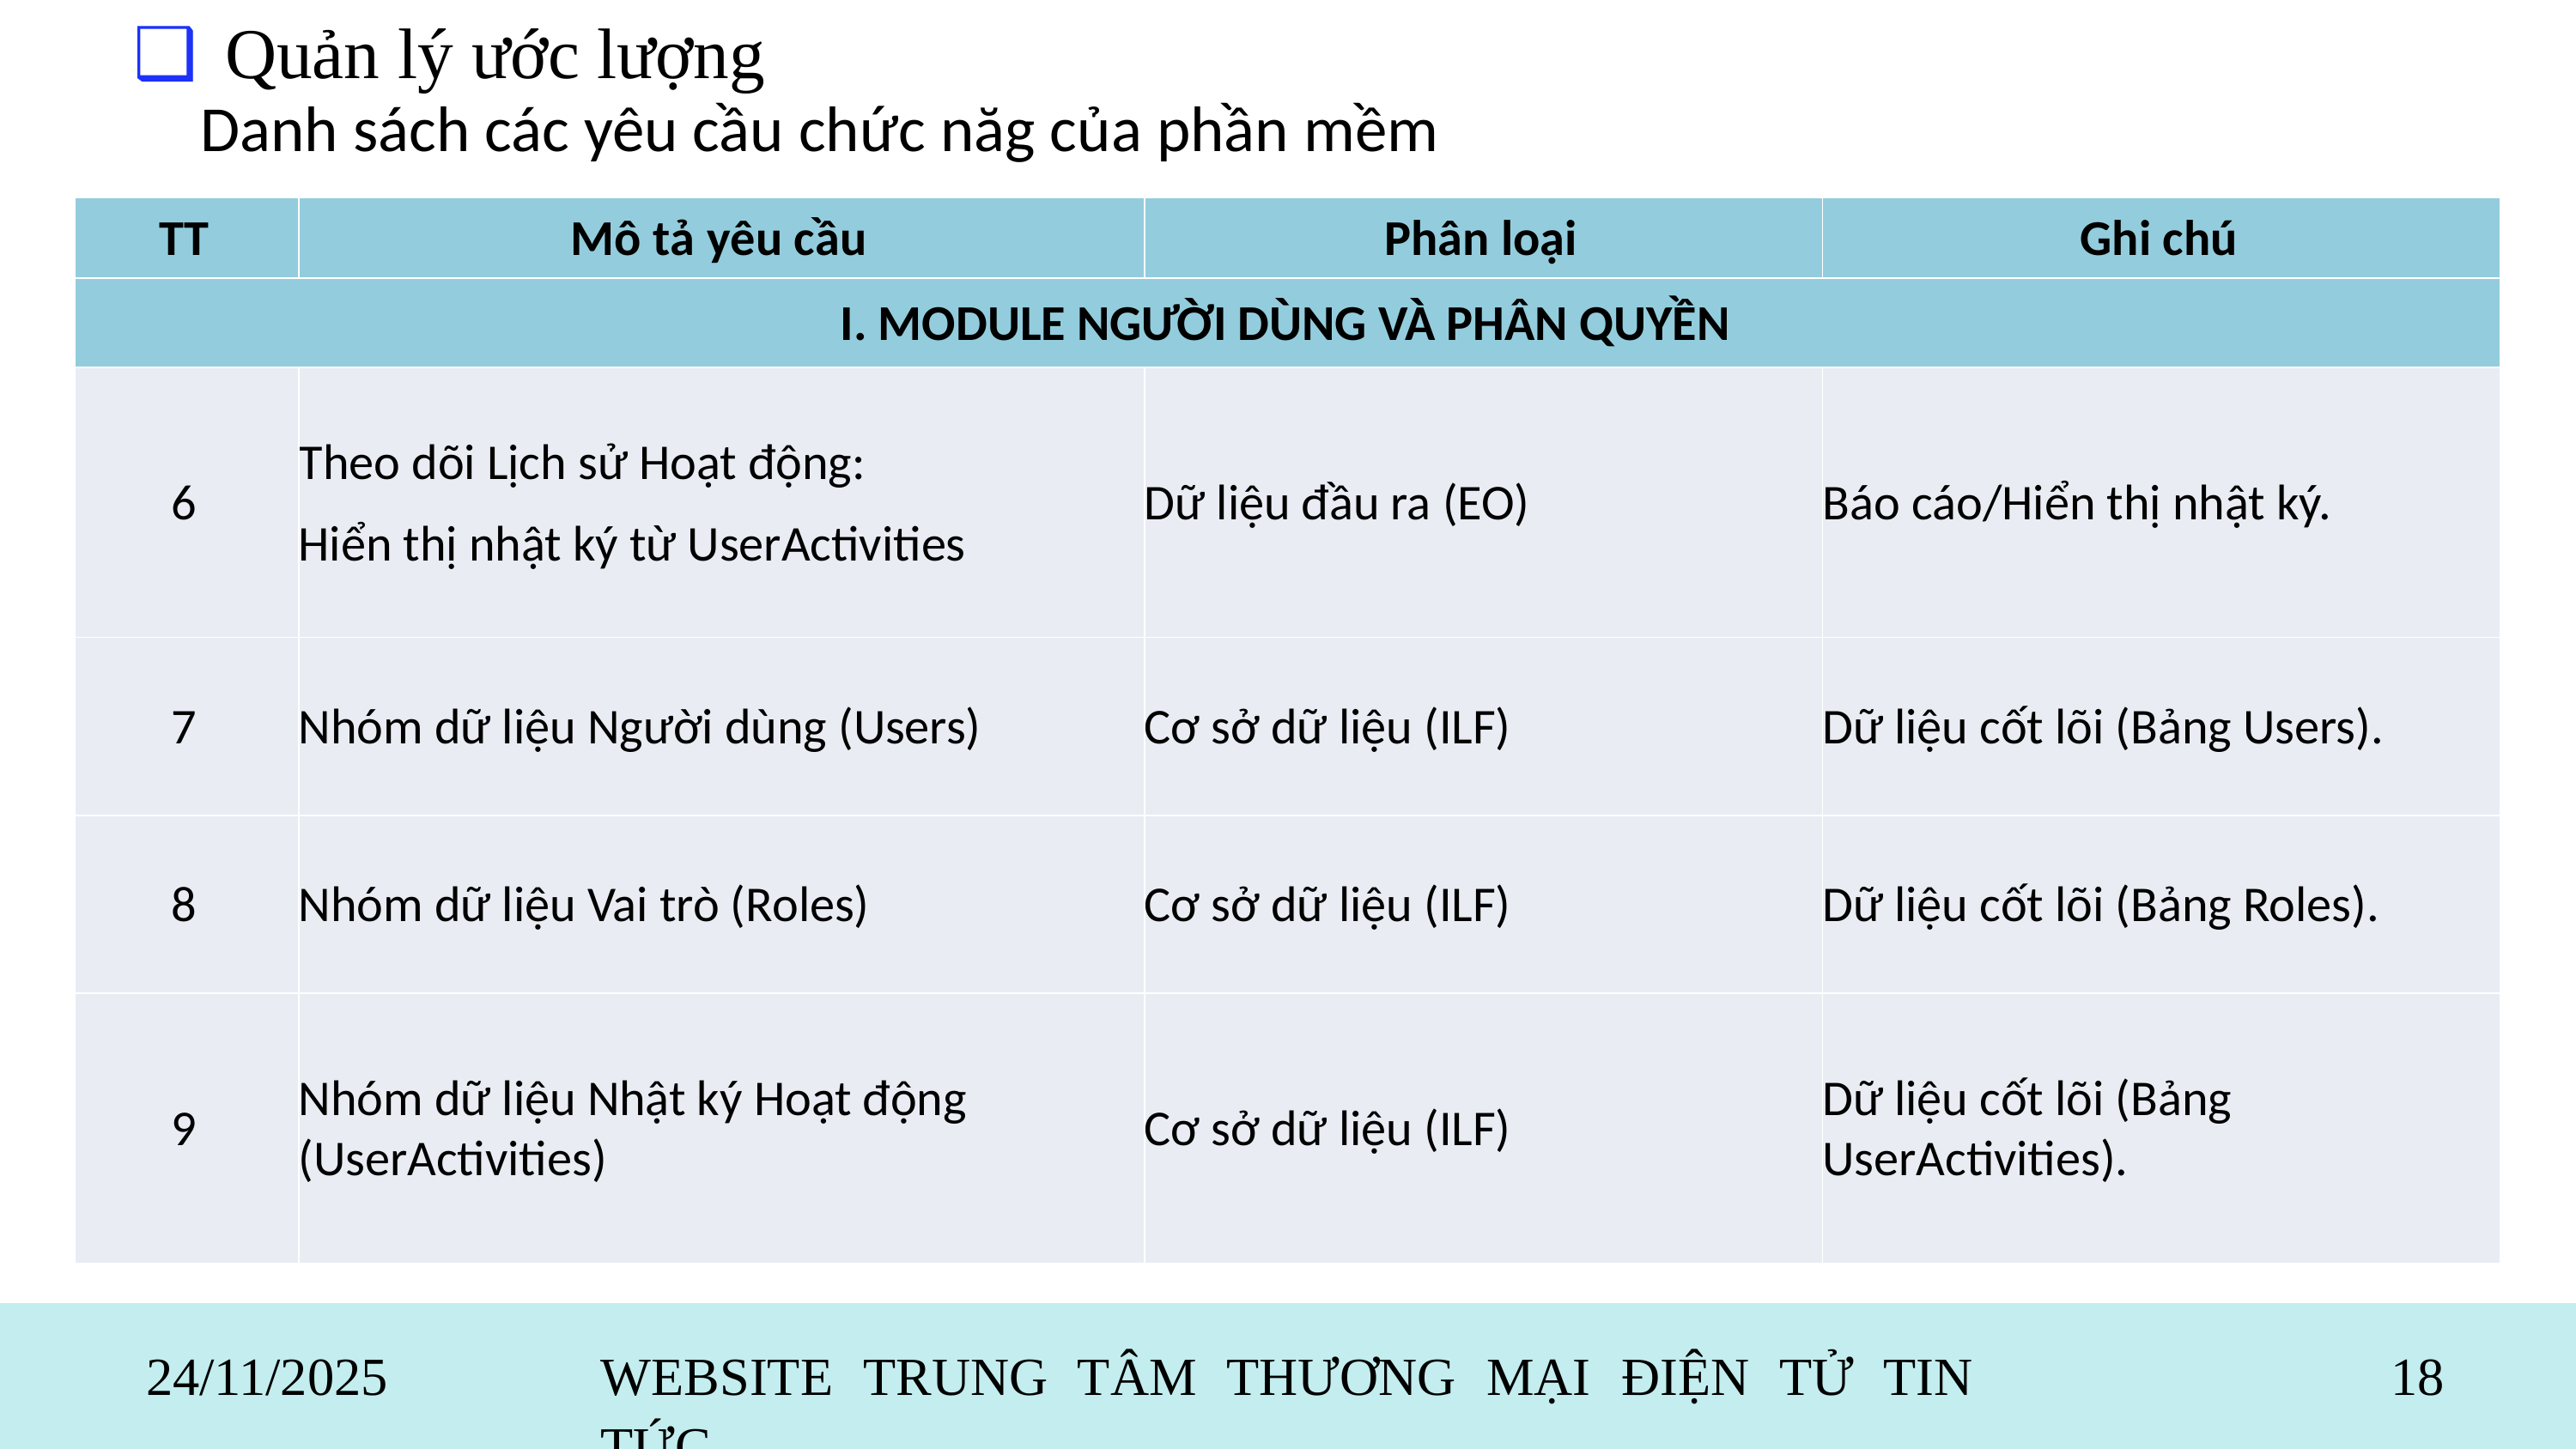

❑
Quản lý ước lượng
Danh sách các yêu cầu chức năg của phần mềm
| TT | Mô tả yêu cầu | Phân loại | Ghi chú |
| --- | --- | --- | --- |
| I. MODULE NGƯỜI DÙNG VÀ PHÂN QUYỀN |  |  |  |
| 6 | Theo dõi Lịch sử Hoạt động: Hiển thị nhật ký từ UserActivities | Dữ liệu đầu ra (EO) | Báo cáo/Hiển thị nhật ký. |
| 7 | Nhóm dữ liệu Người dùng (Users) | Cơ sở dữ liệu (ILF) | Dữ liệu cốt lõi (Bảng Users). |
| 8 | Nhóm dữ liệu Vai trò (Roles) | Cơ sở dữ liệu (ILF) | Dữ liệu cốt lõi (Bảng Roles). |
| 9 | Nhóm dữ liệu Nhật ký Hoạt động (UserActivities) | Cơ sở dữ liệu (ILF) | Dữ liệu cốt lõi (Bảng UserActivities). |

24/11/2025
WEBSITE TRUNG TÂM THƯƠNG MẠI ĐIỆN TỬ TIN TỨC
18